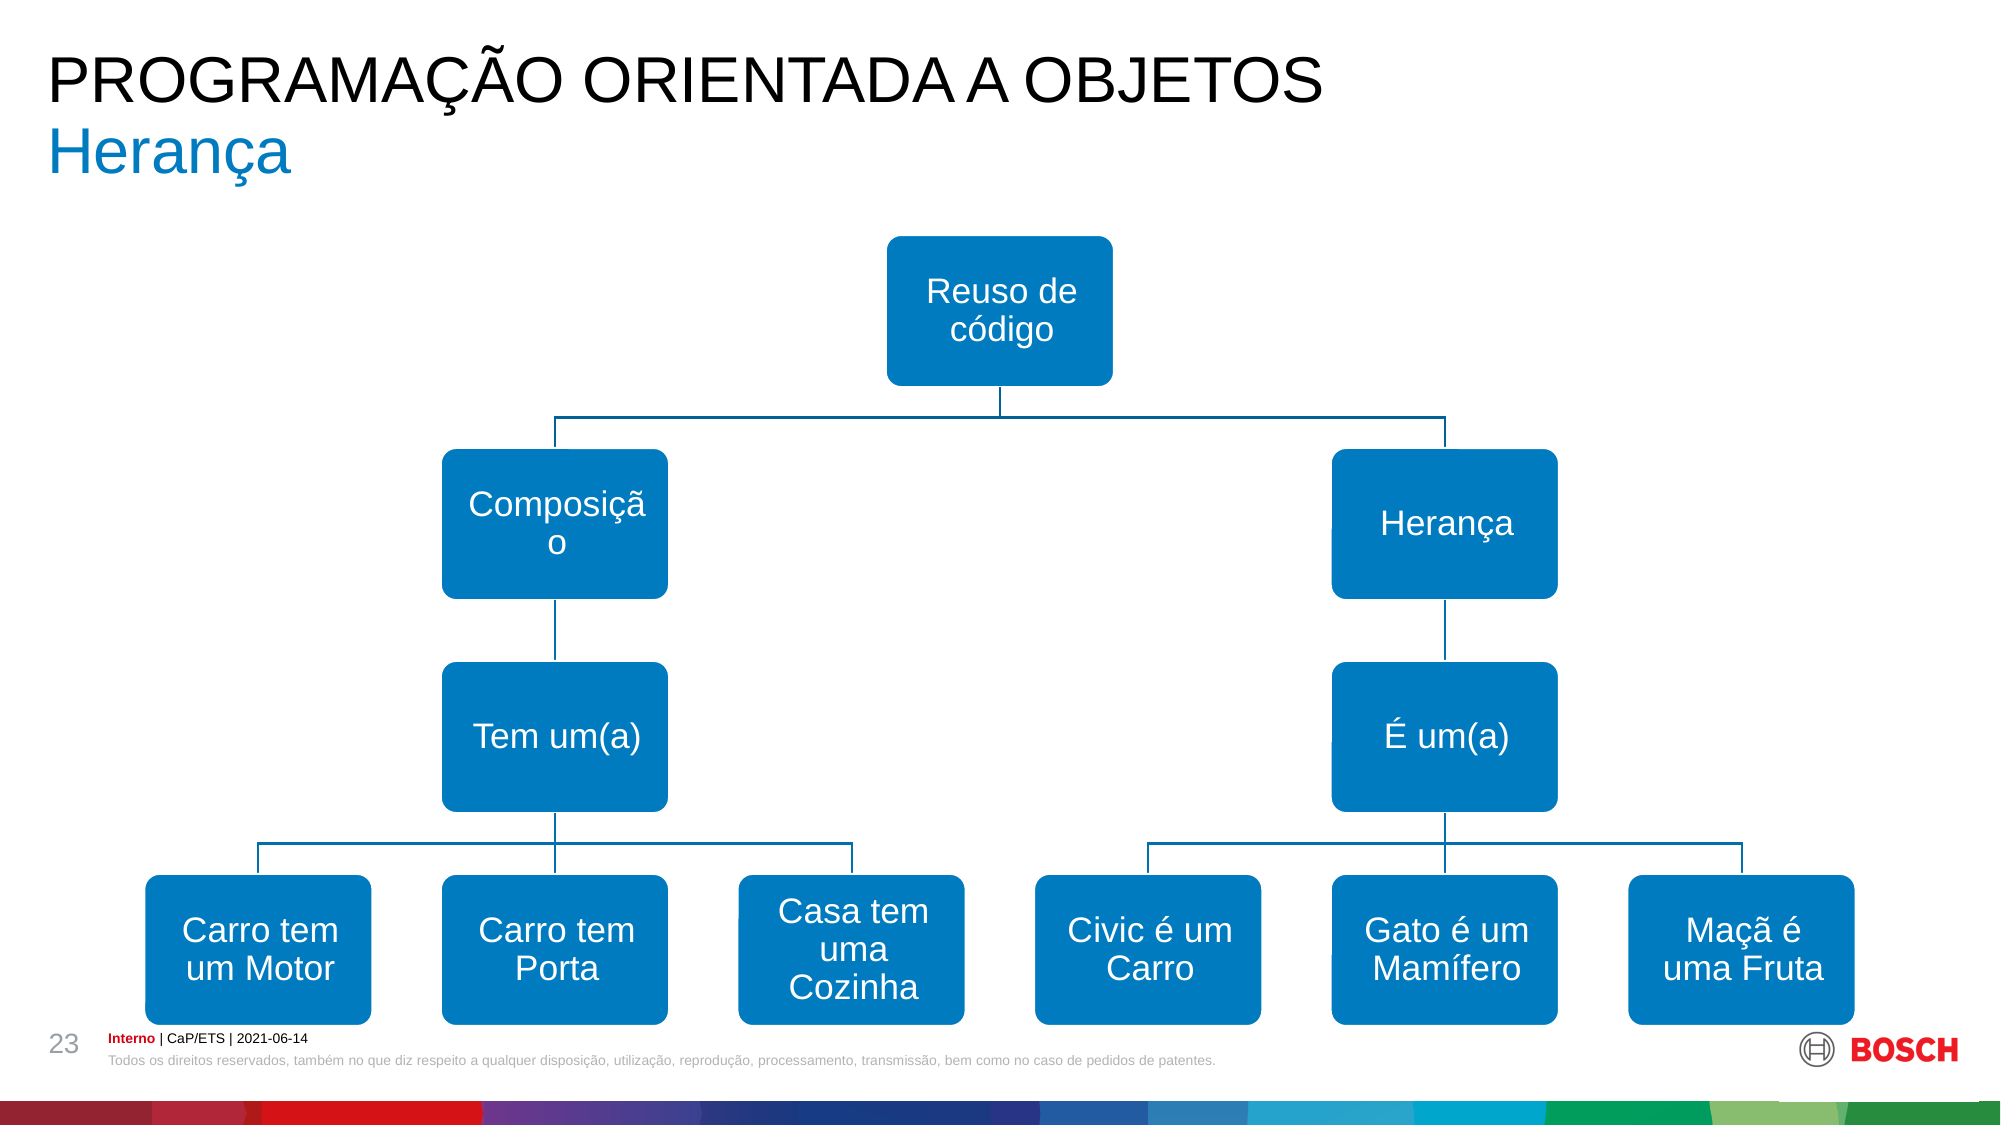

PROGRAMAÇÃO ORIENTADA A OBJETOS
# Herança
Reuso de código
Composição
Tem um(a)
Carro tem um Motor
Carro tem Porta
Casa tem uma Cozinha
Herança
É um(a)
Civic é um Carro
Gato é um Mamífero
Maçã é uma Fruta
23